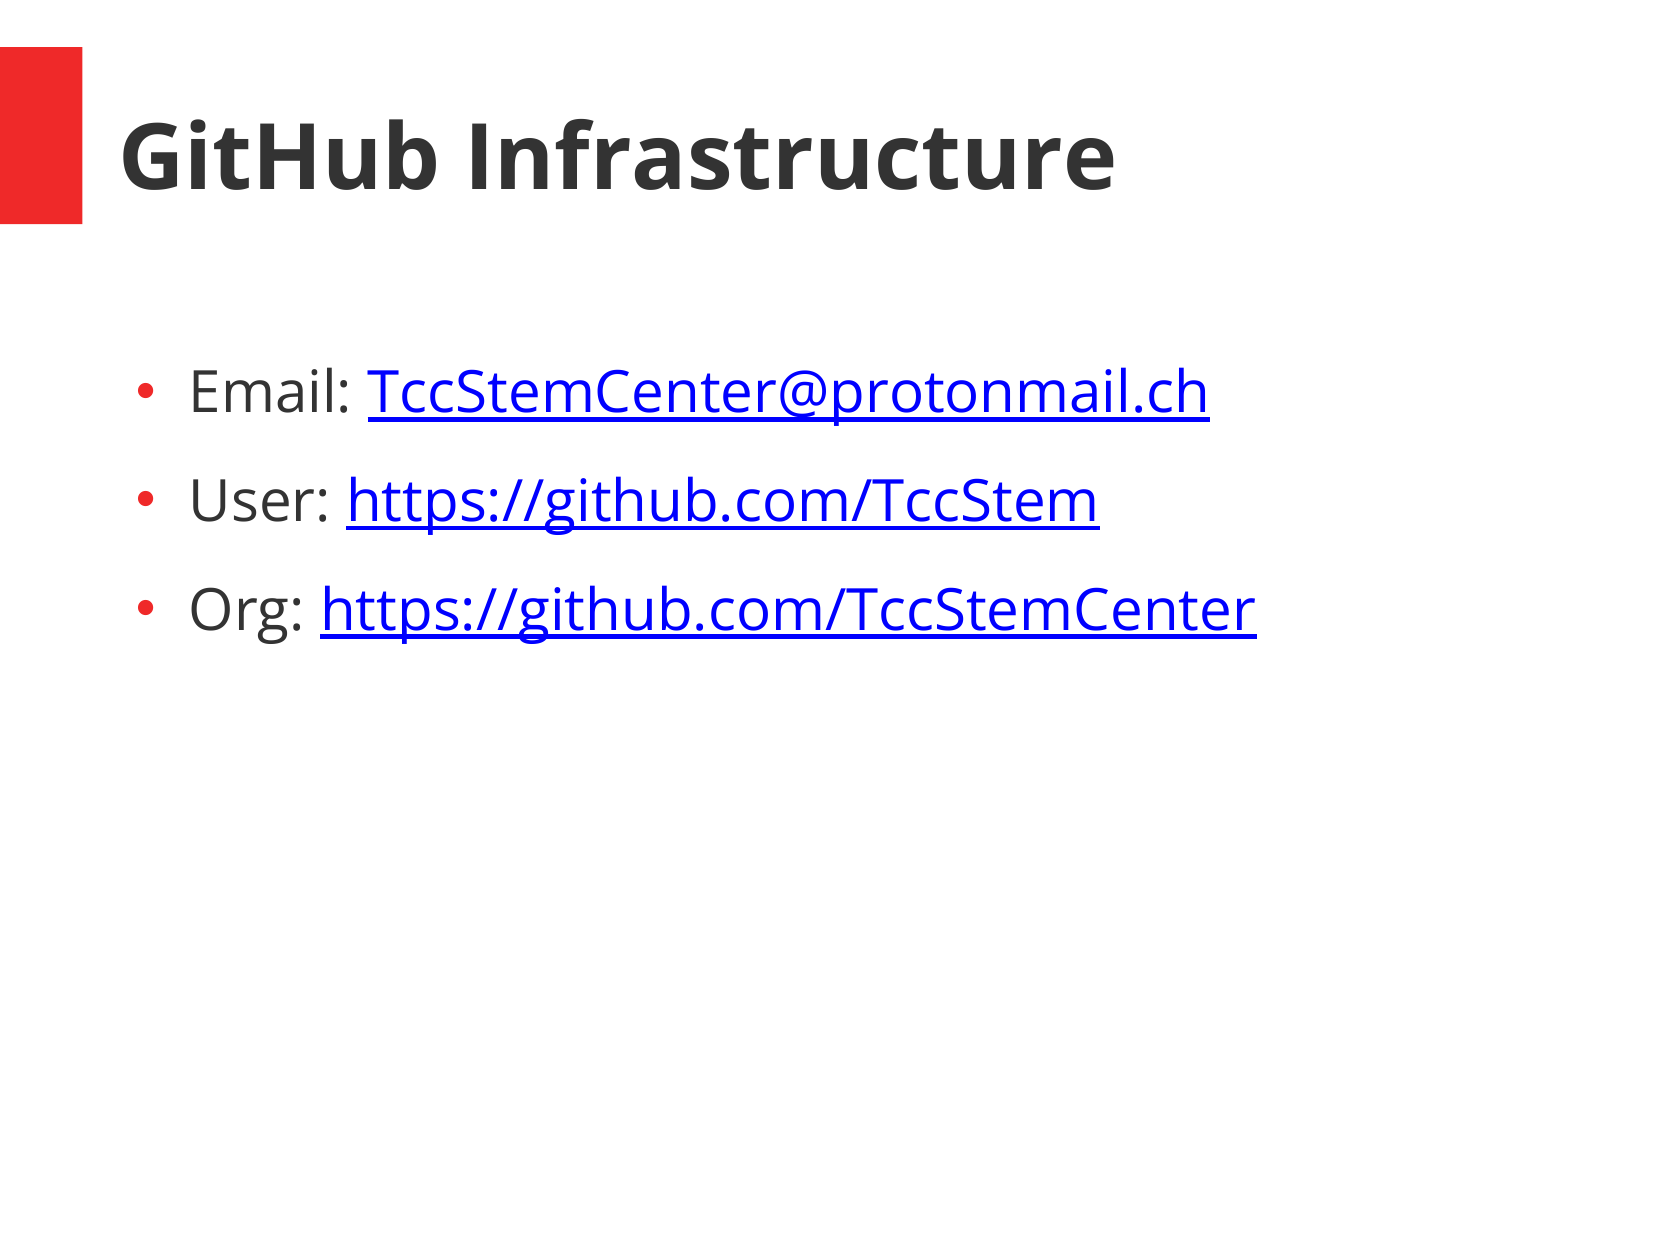

GitHub Infrastructure
Email: TccStemCenter@protonmail.ch
User: https://github.com/TccStem
Org: https://github.com/TccStemCenter